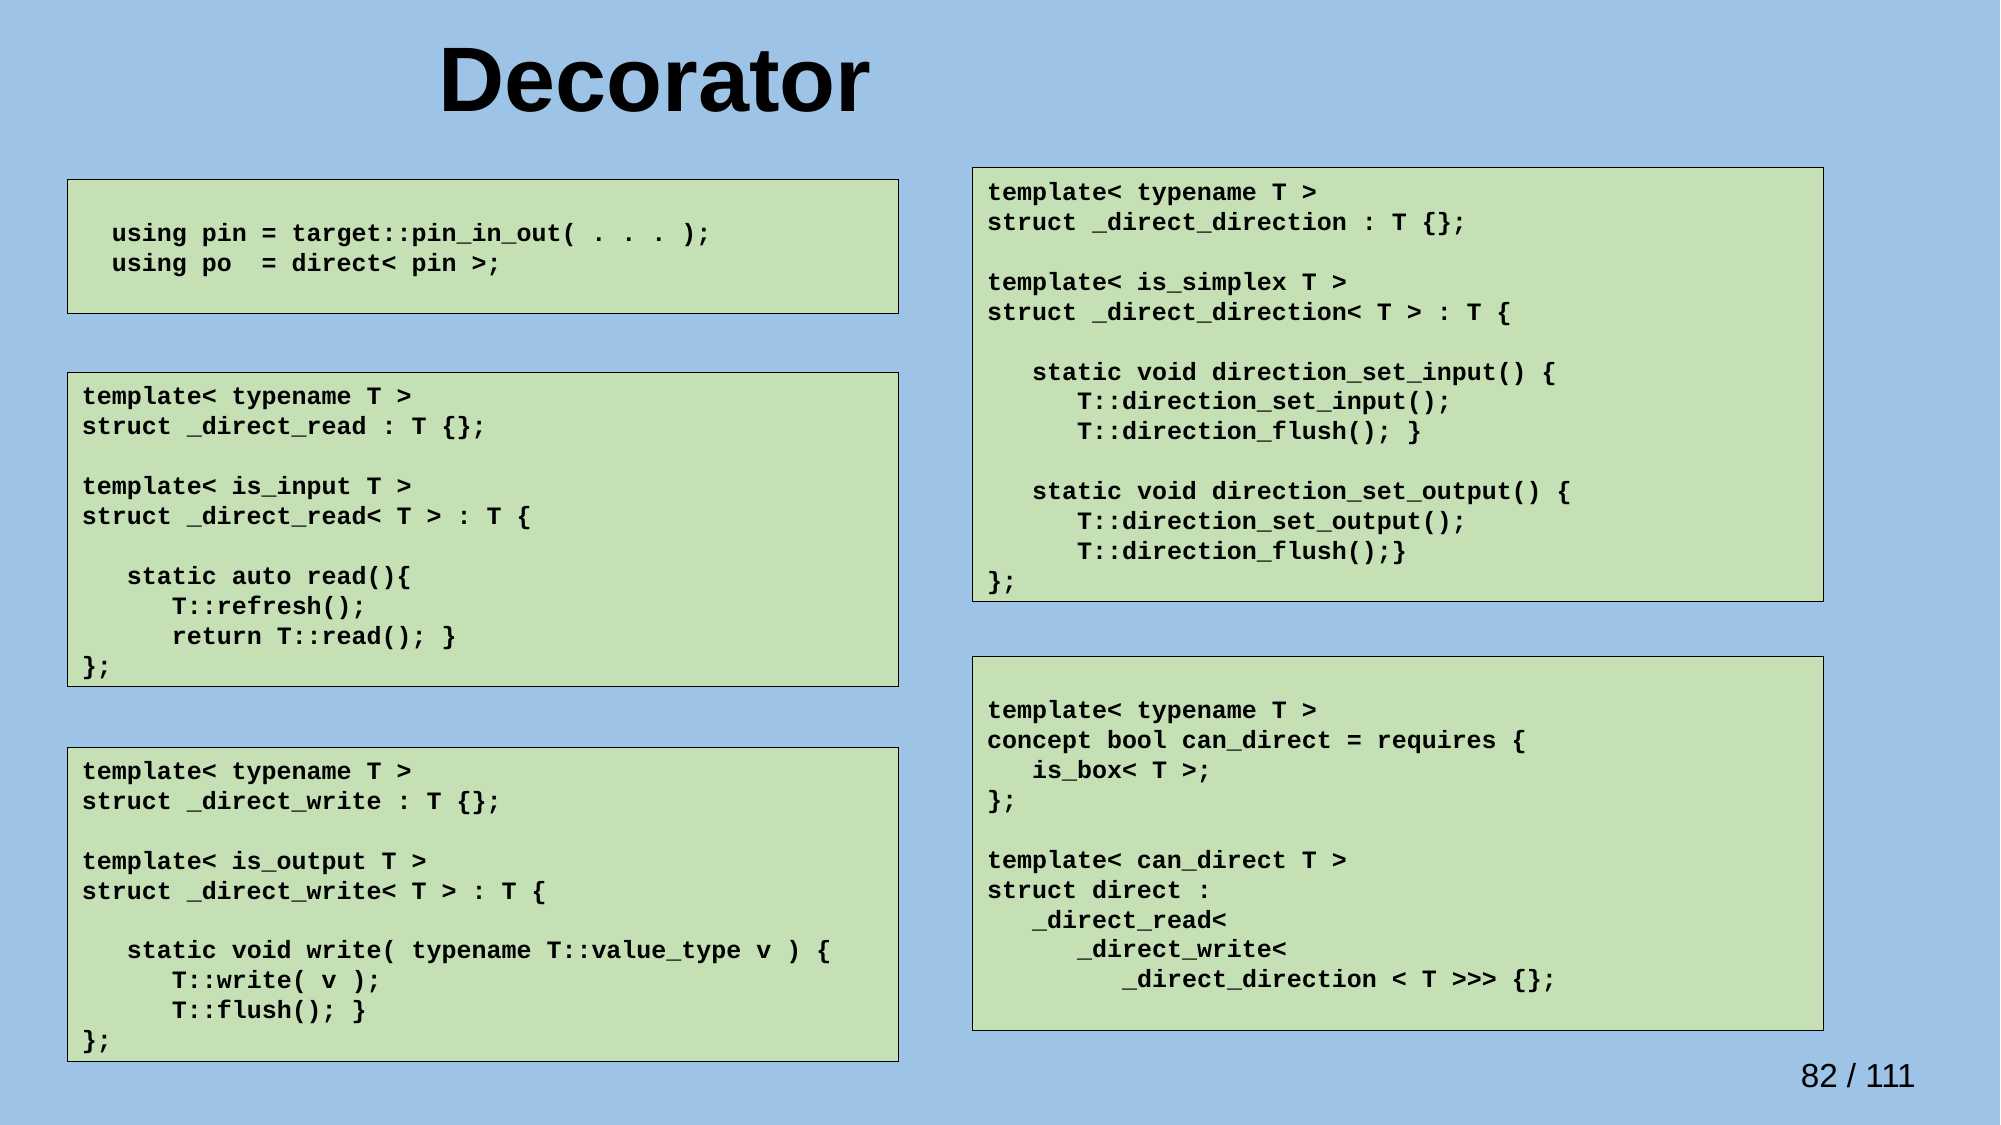

# Decorator
template< typename T >
struct _direct_direction : T {};

template< is_simplex T >
struct _direct_direction< T > : T {

   static void direction_set_input() {
      T::direction_set_input();
      T::direction_flush(); }

   static void direction_set_output() {
      T::direction_set_output();
      T::direction_flush();}
};

  using pin = target::pin_in_out( . . . );
  using po  = direct< pin >;

template< typename T >
struct _direct_read : T {};

template< is_input T >
struct _direct_read< T > : T {

   static auto read(){
      T::refresh();
      return T::read(); }
};

template< typename T >
concept bool can_direct = requires {
   is_box< T >;
};

template< can_direct T >
struct direct :
   _direct_read<
      _direct_write<
         _direct_direction < T >>> {};

template< typename T >
struct _direct_write : T {};

template< is_output T >
struct _direct_write< T > : T {

   static void write( typename T::value_type v ) {
      T::write( v );
      T::flush(); }
};